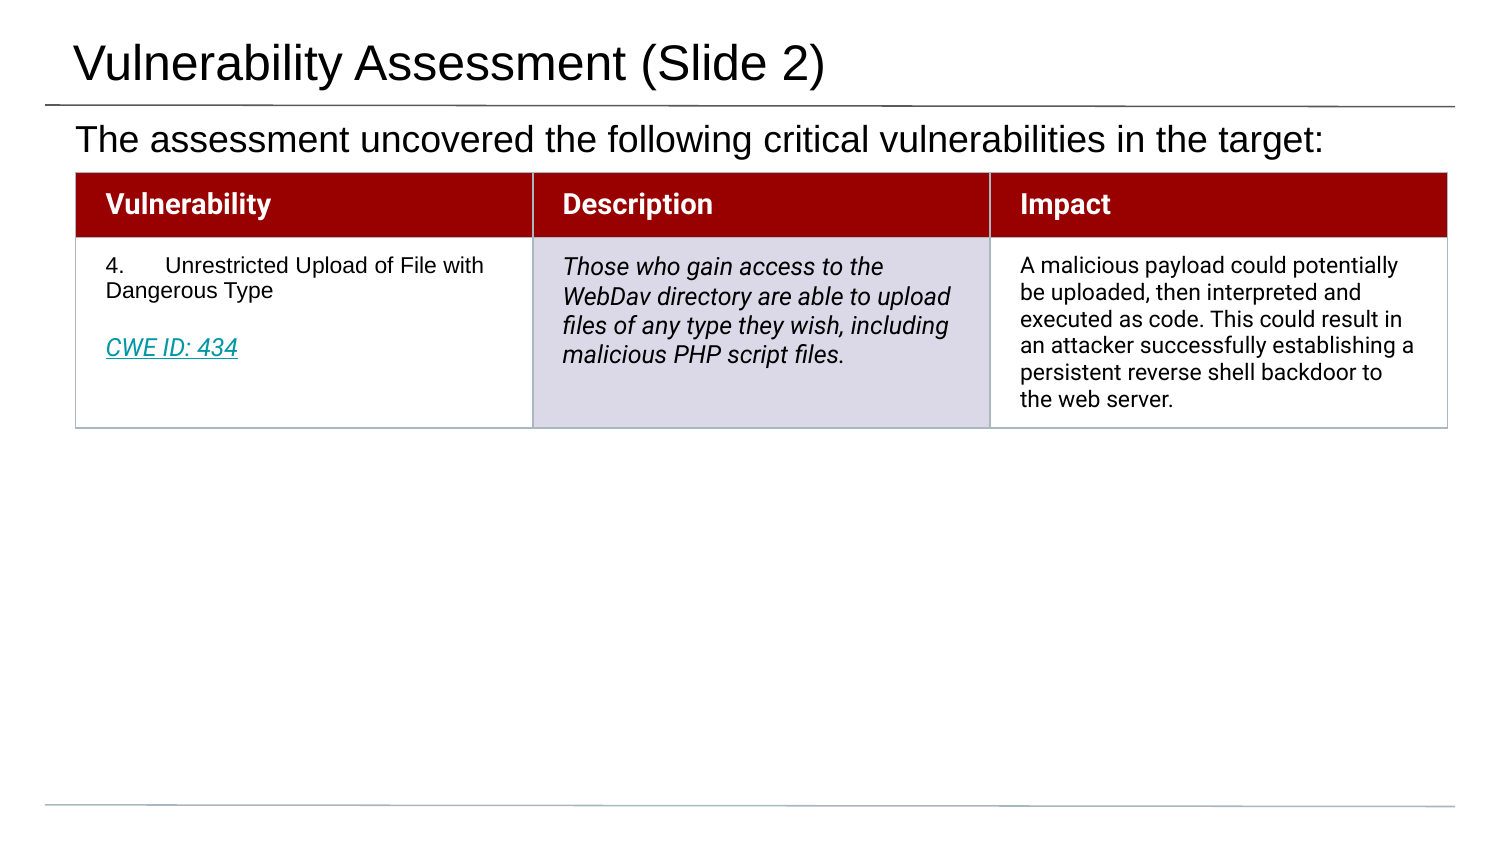

# Vulnerability Assessment (Slide 2)
The assessment uncovered the following critical vulnerabilities in the target:
| Vulnerability | Description | Impact |
| --- | --- | --- |
| 4. Unrestricted Upload of File with Dangerous Type CWE ID: 434 | Those who gain access to the WebDav directory are able to upload files of any type they wish, including malicious PHP script files. | A malicious payload could potentially be uploaded, then interpreted and executed as code. This could result in an attacker successfully establishing a persistent reverse shell backdoor to the web server. |